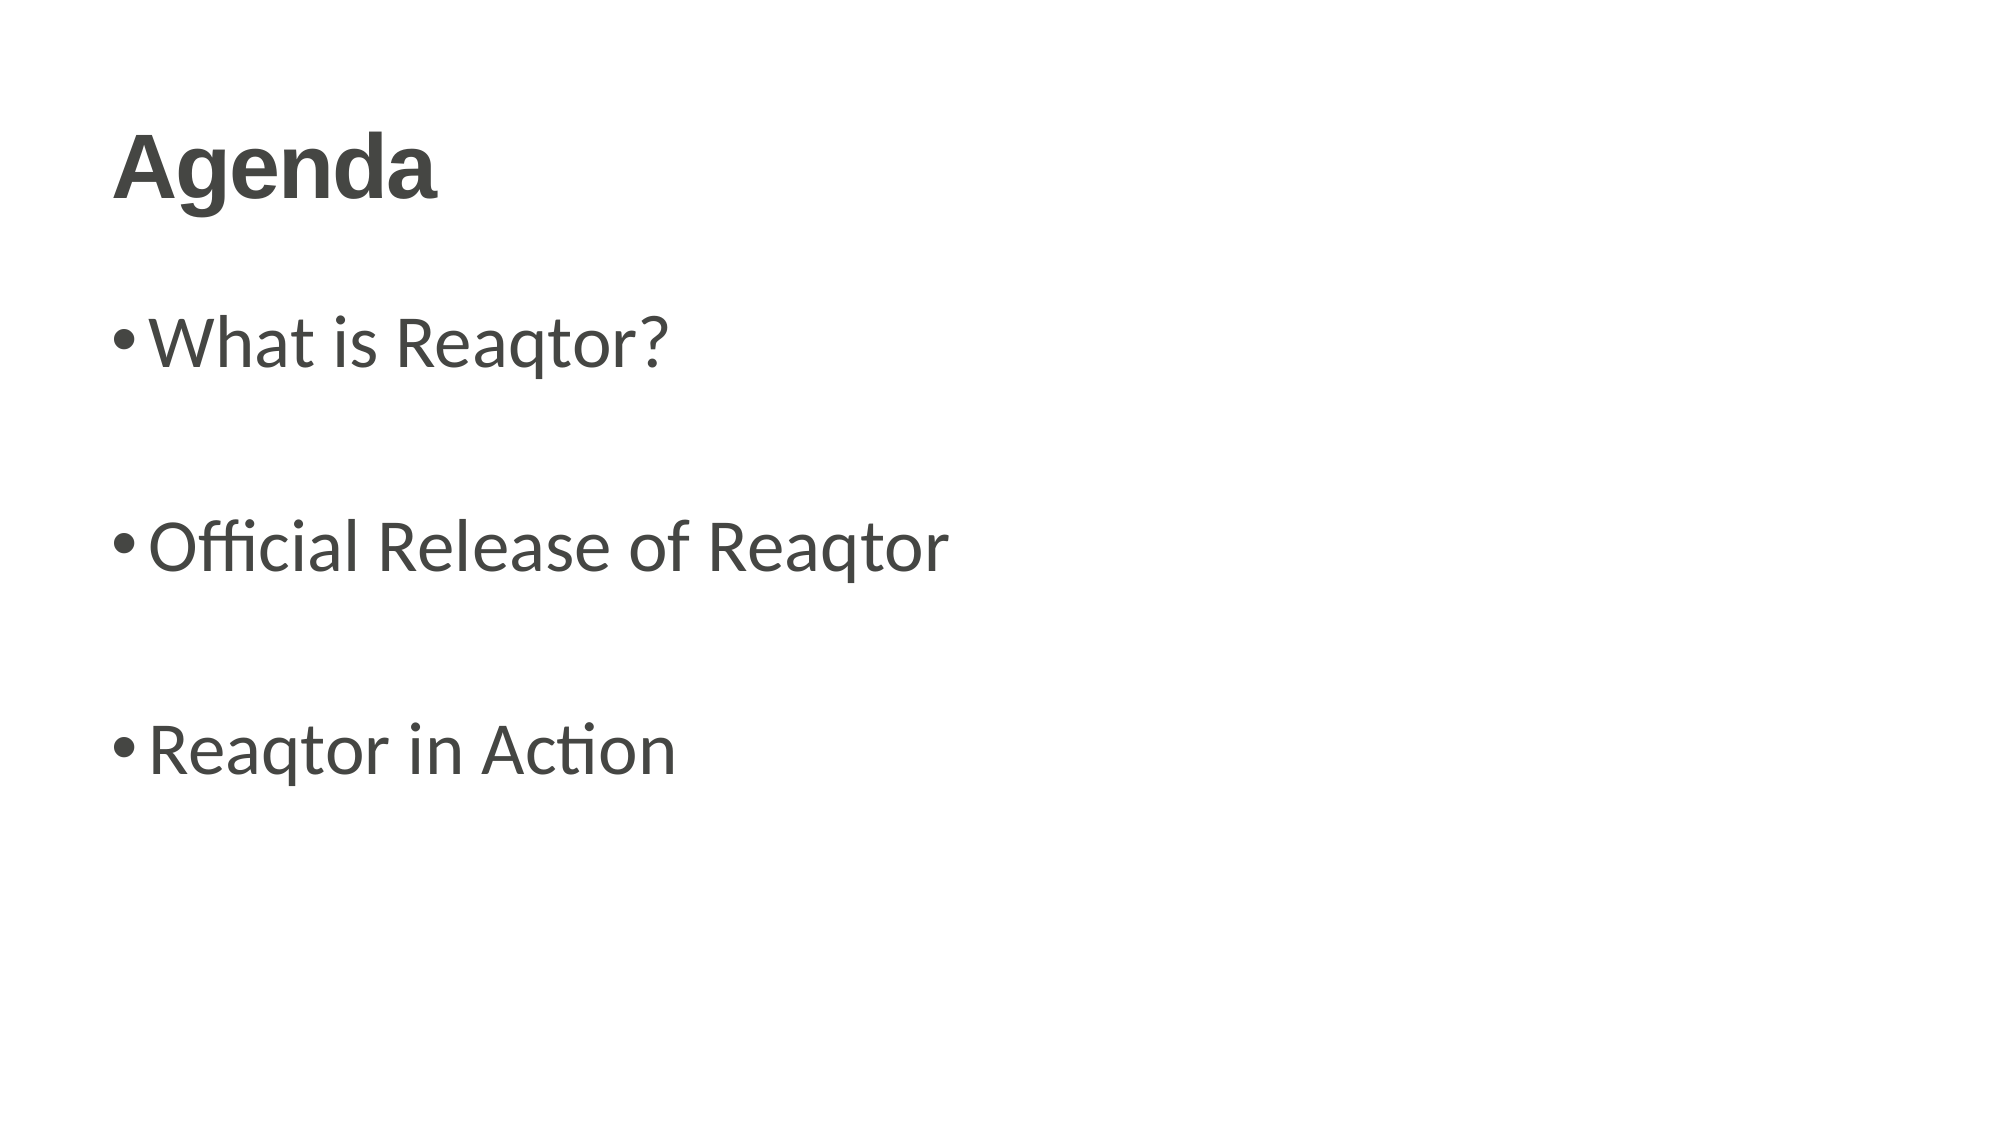

# Agenda
What is Reaqtor?

Official Release of Reaqtor

Reaqtor in Action